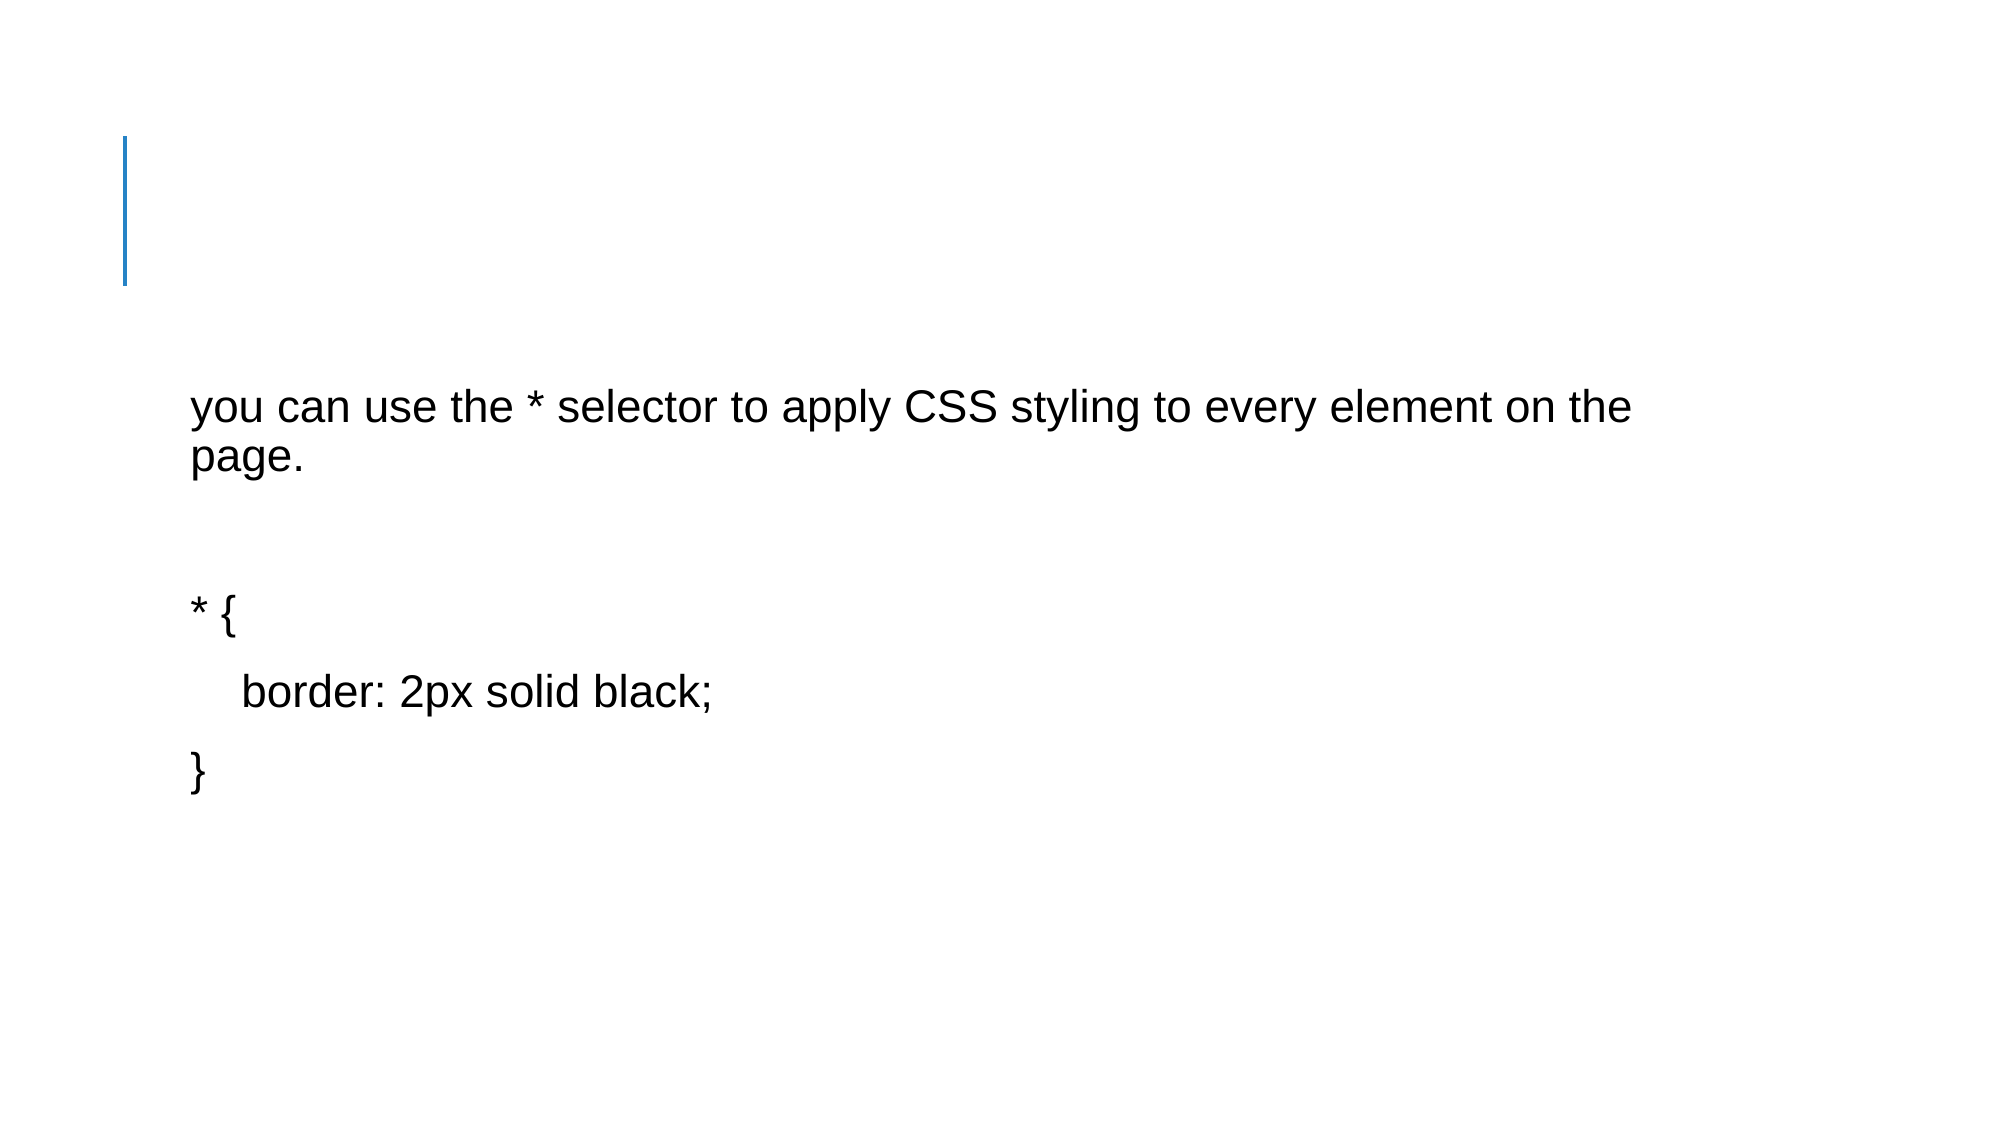

#
you can use the * selector to apply CSS styling to every element on the page.

* {
    border: 2px solid black;
}